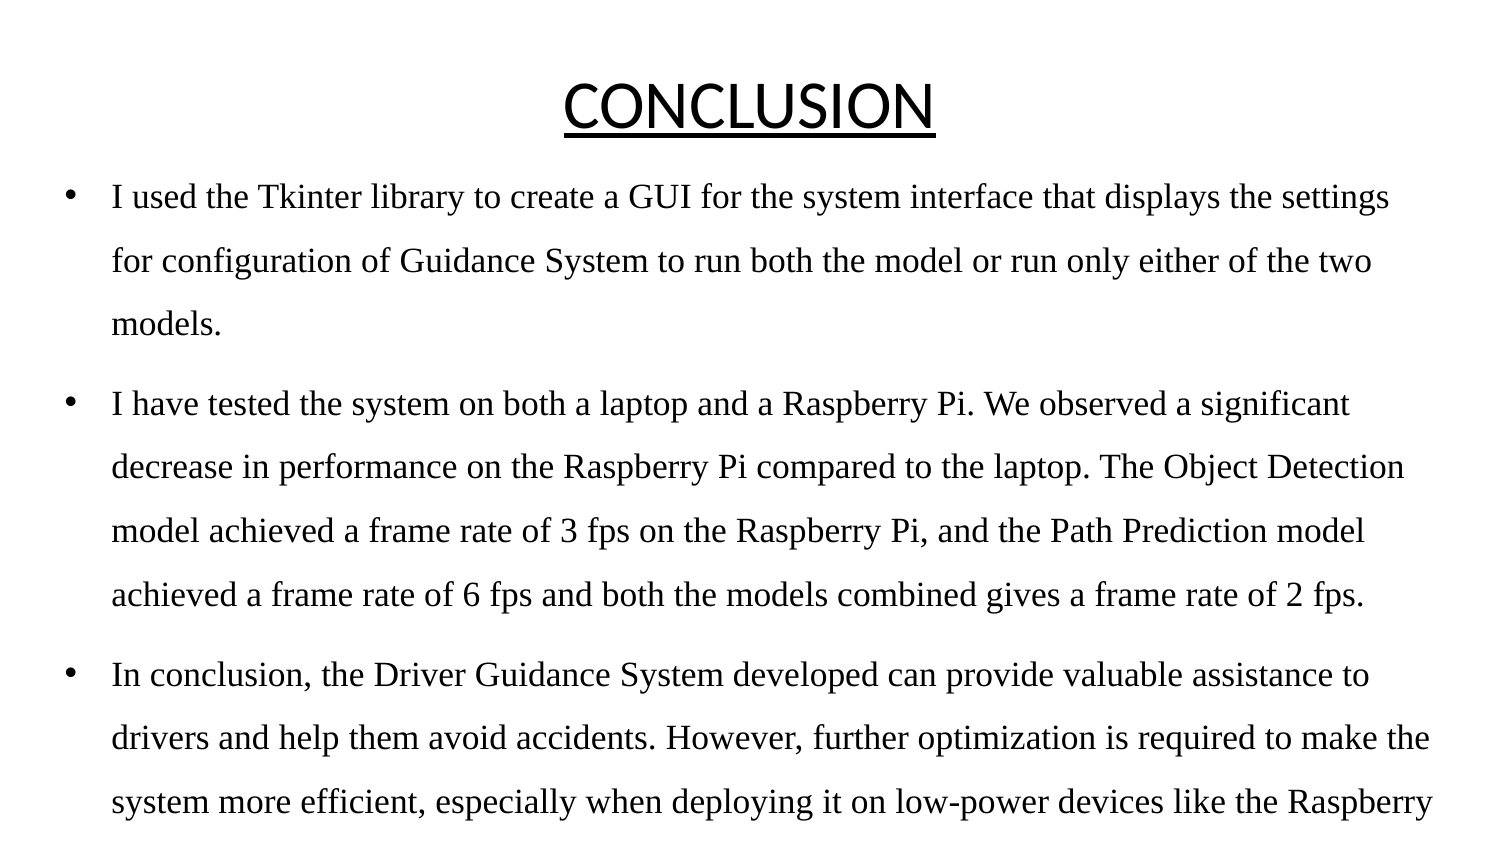

# CONCLUSION
I used the Tkinter library to create a GUI for the system interface that displays the settings for configuration of Guidance System to run both the model or run only either of the two models.
I have tested the system on both a laptop and a Raspberry Pi. We observed a significant decrease in performance on the Raspberry Pi compared to the laptop. The Object Detection model achieved a frame rate of 3 fps on the Raspberry Pi, and the Path Prediction model achieved a frame rate of 6 fps and both the models combined gives a frame rate of 2 fps.
In conclusion, the Driver Guidance System developed can provide valuable assistance to drivers and help them avoid accidents. However, further optimization is required to make the system more efficient, especially when deploying it on low-power devices like the Raspberry